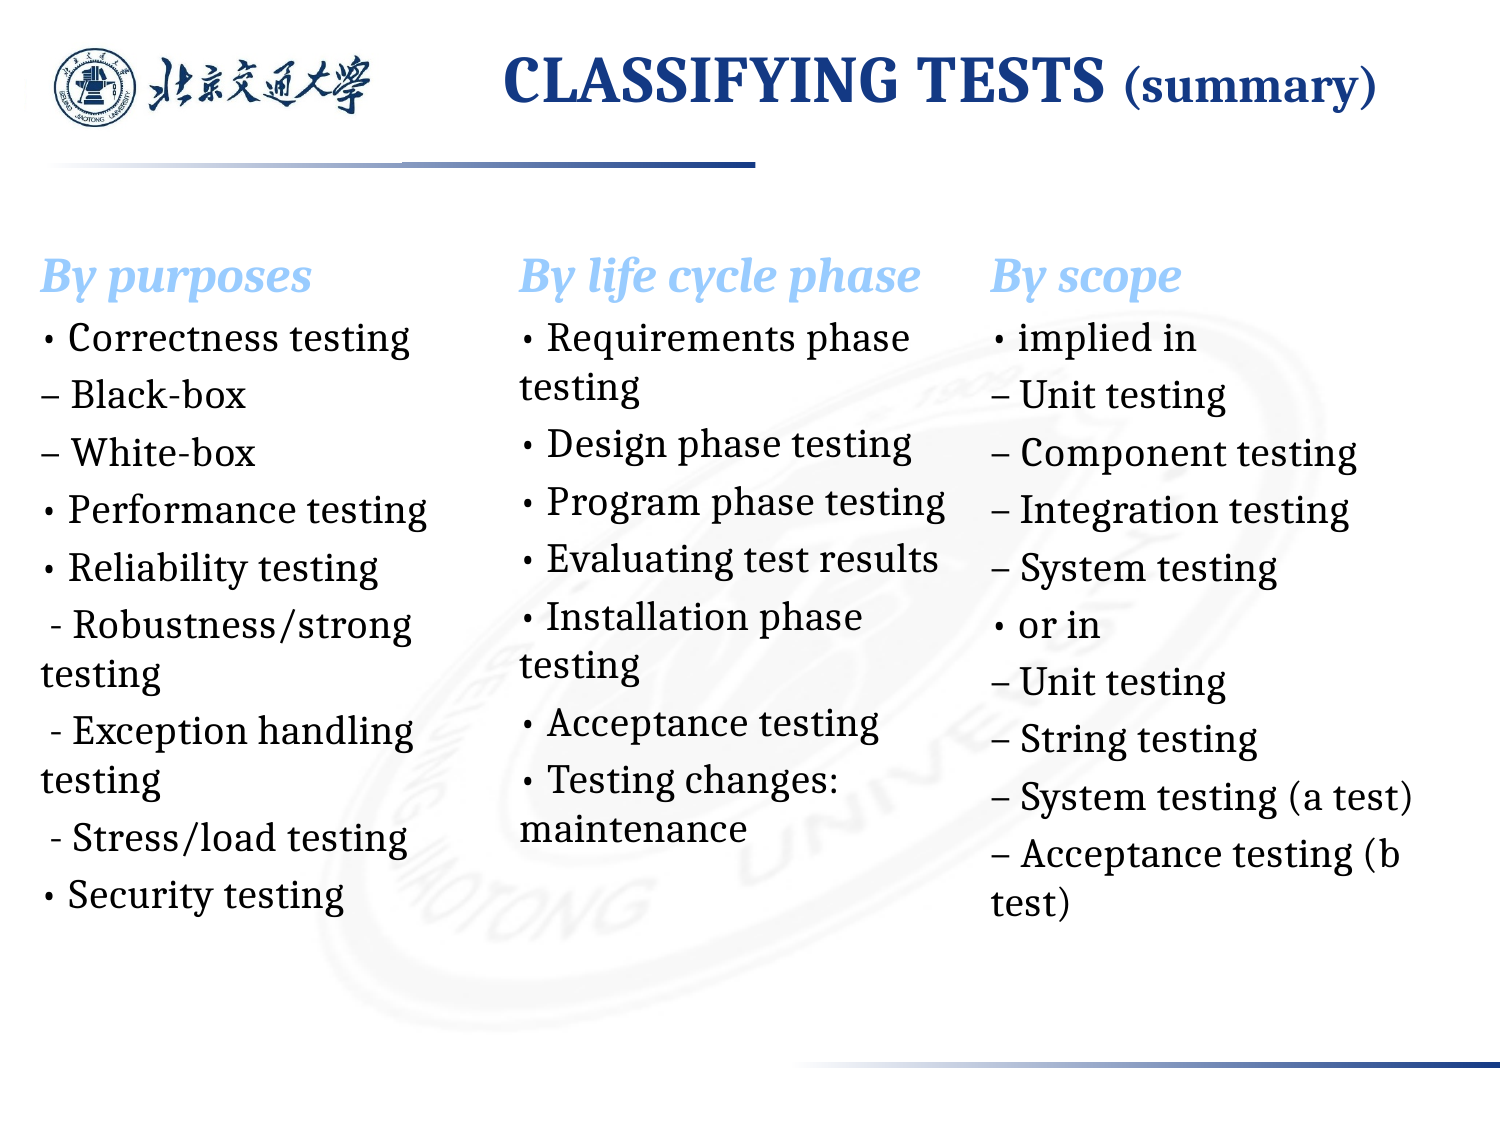

# CLASSIFYING TESTS (summary)
| By purposes • Correctness testing – Black-box – White-box • Performance testing • Reliability testing - Robustness/strong testing - Exception handling testing - Stress/load testing • Security testing | By life cycle phase • Requirements phase testing • Design phase testing • Program phase testing • Evaluating test results • Installation phase testing • Acceptance testing • Testing changes: maintenance | By scope • implied in – Unit testing – Component testing – Integration testing – System testing • or in – Unit testing – String testing – System testing (a test) – Acceptance testing (b test) |
| --- | --- | --- |